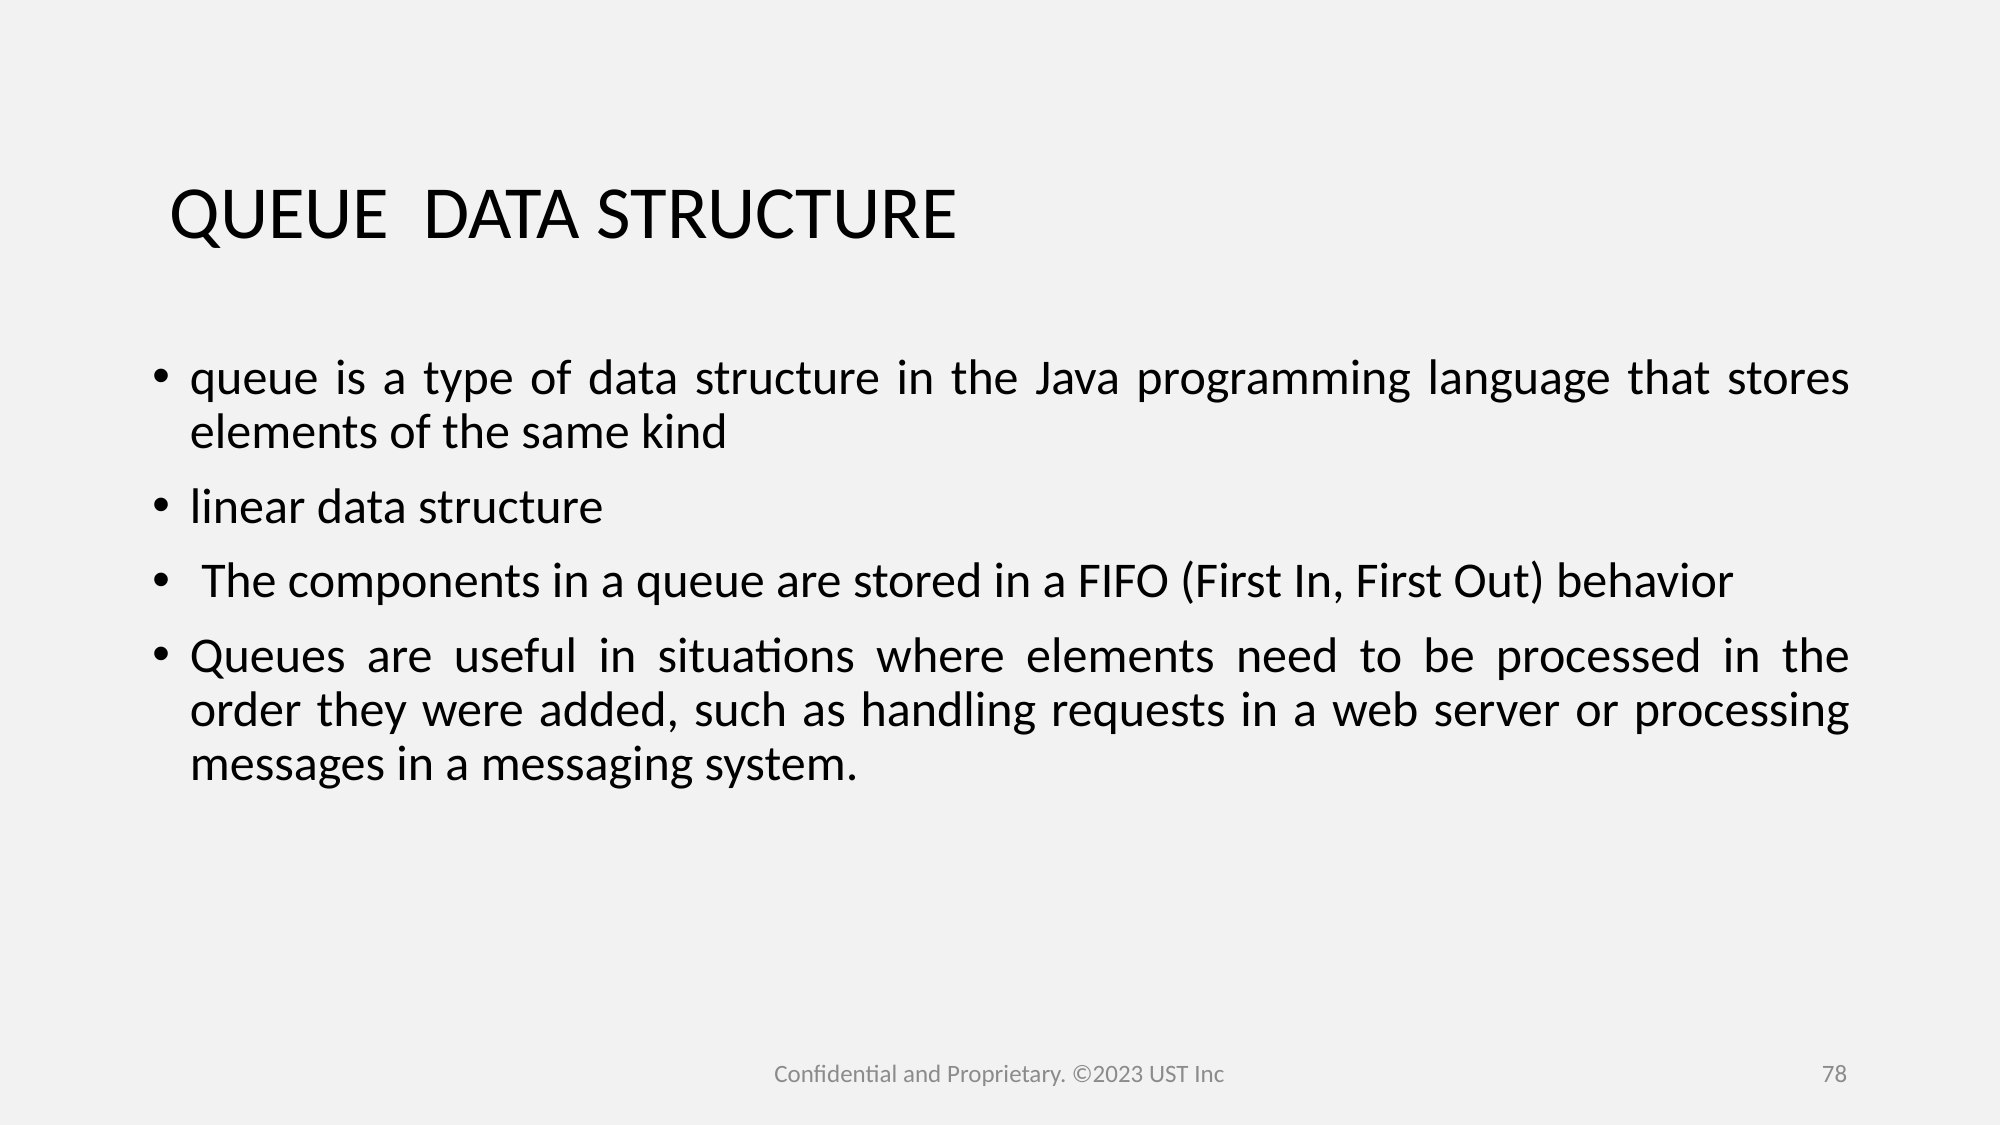

# QUEUE  DATA STRUCTURE
queue is a type of data structure in the Java programming language that stores elements of the same kind
linear data structure
 The components in a queue are stored in a FIFO (First In, First Out) behavior
Queues are useful in situations where elements need to be processed in the order they were added, such as handling requests in a web server or processing messages in a messaging system.

Confidential and Proprietary. ©2023 UST Inc
78